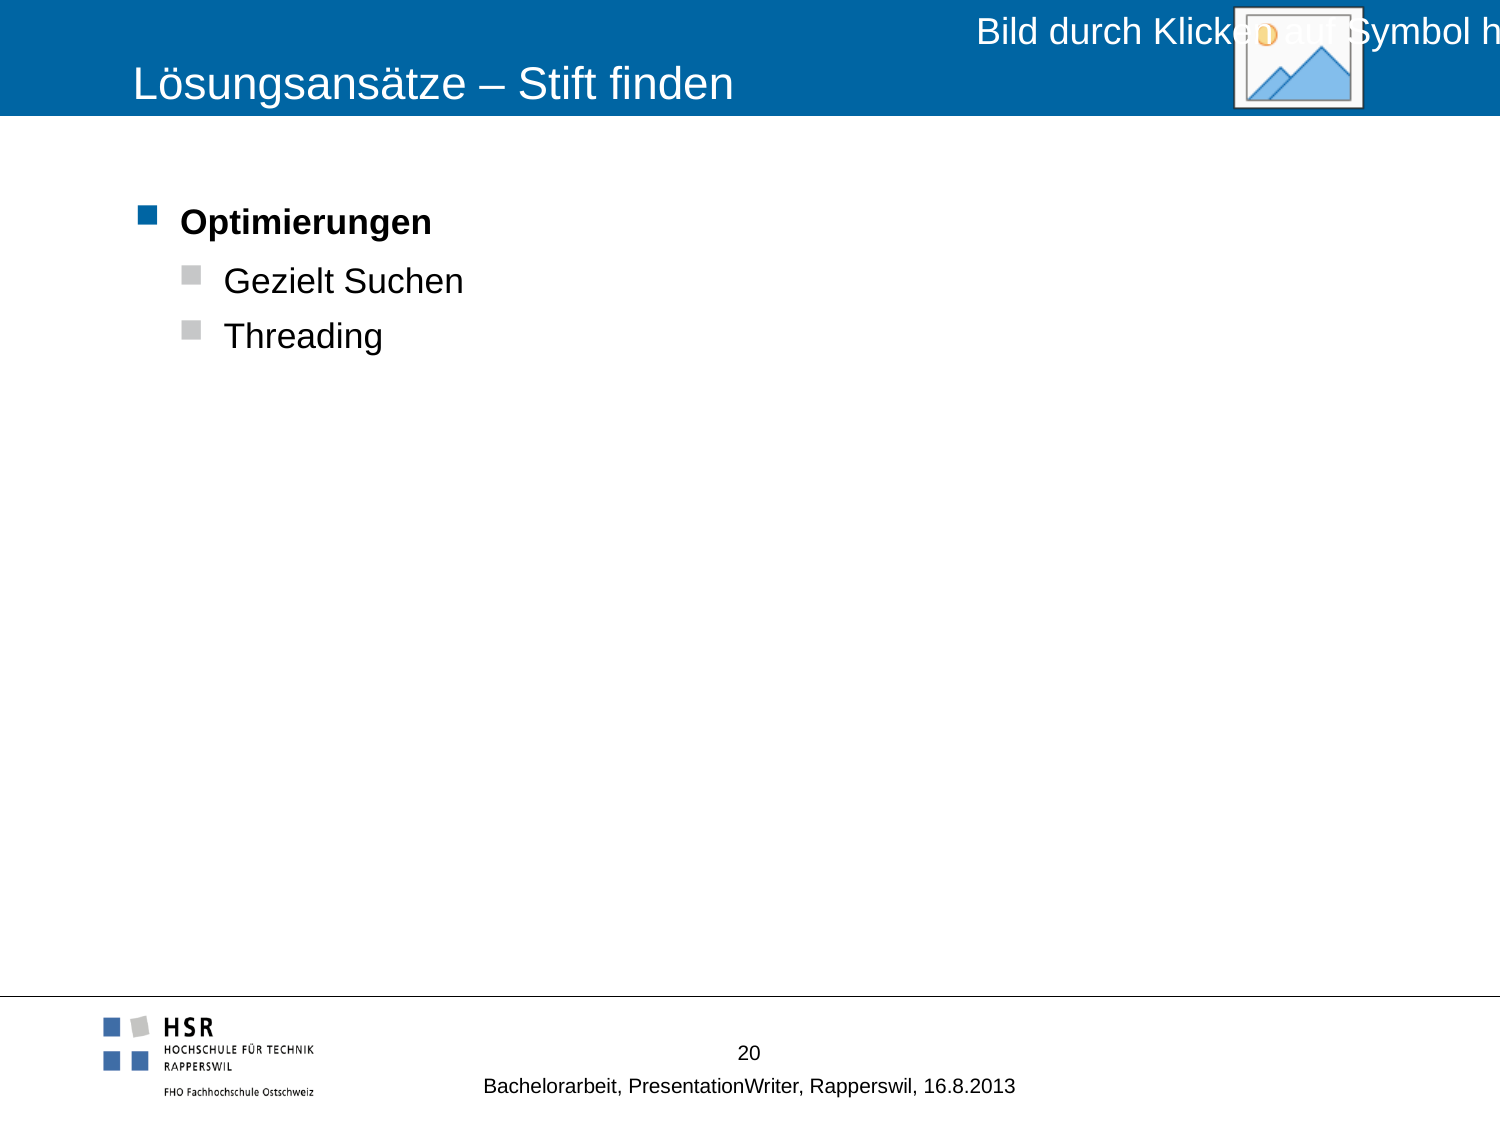

# Lösungsansätze – Stift finden
Optimierungen
Gezielt Suchen
Threading
20
Bachelorarbeit, PresentationWriter, Rapperswil, 16.8.2013